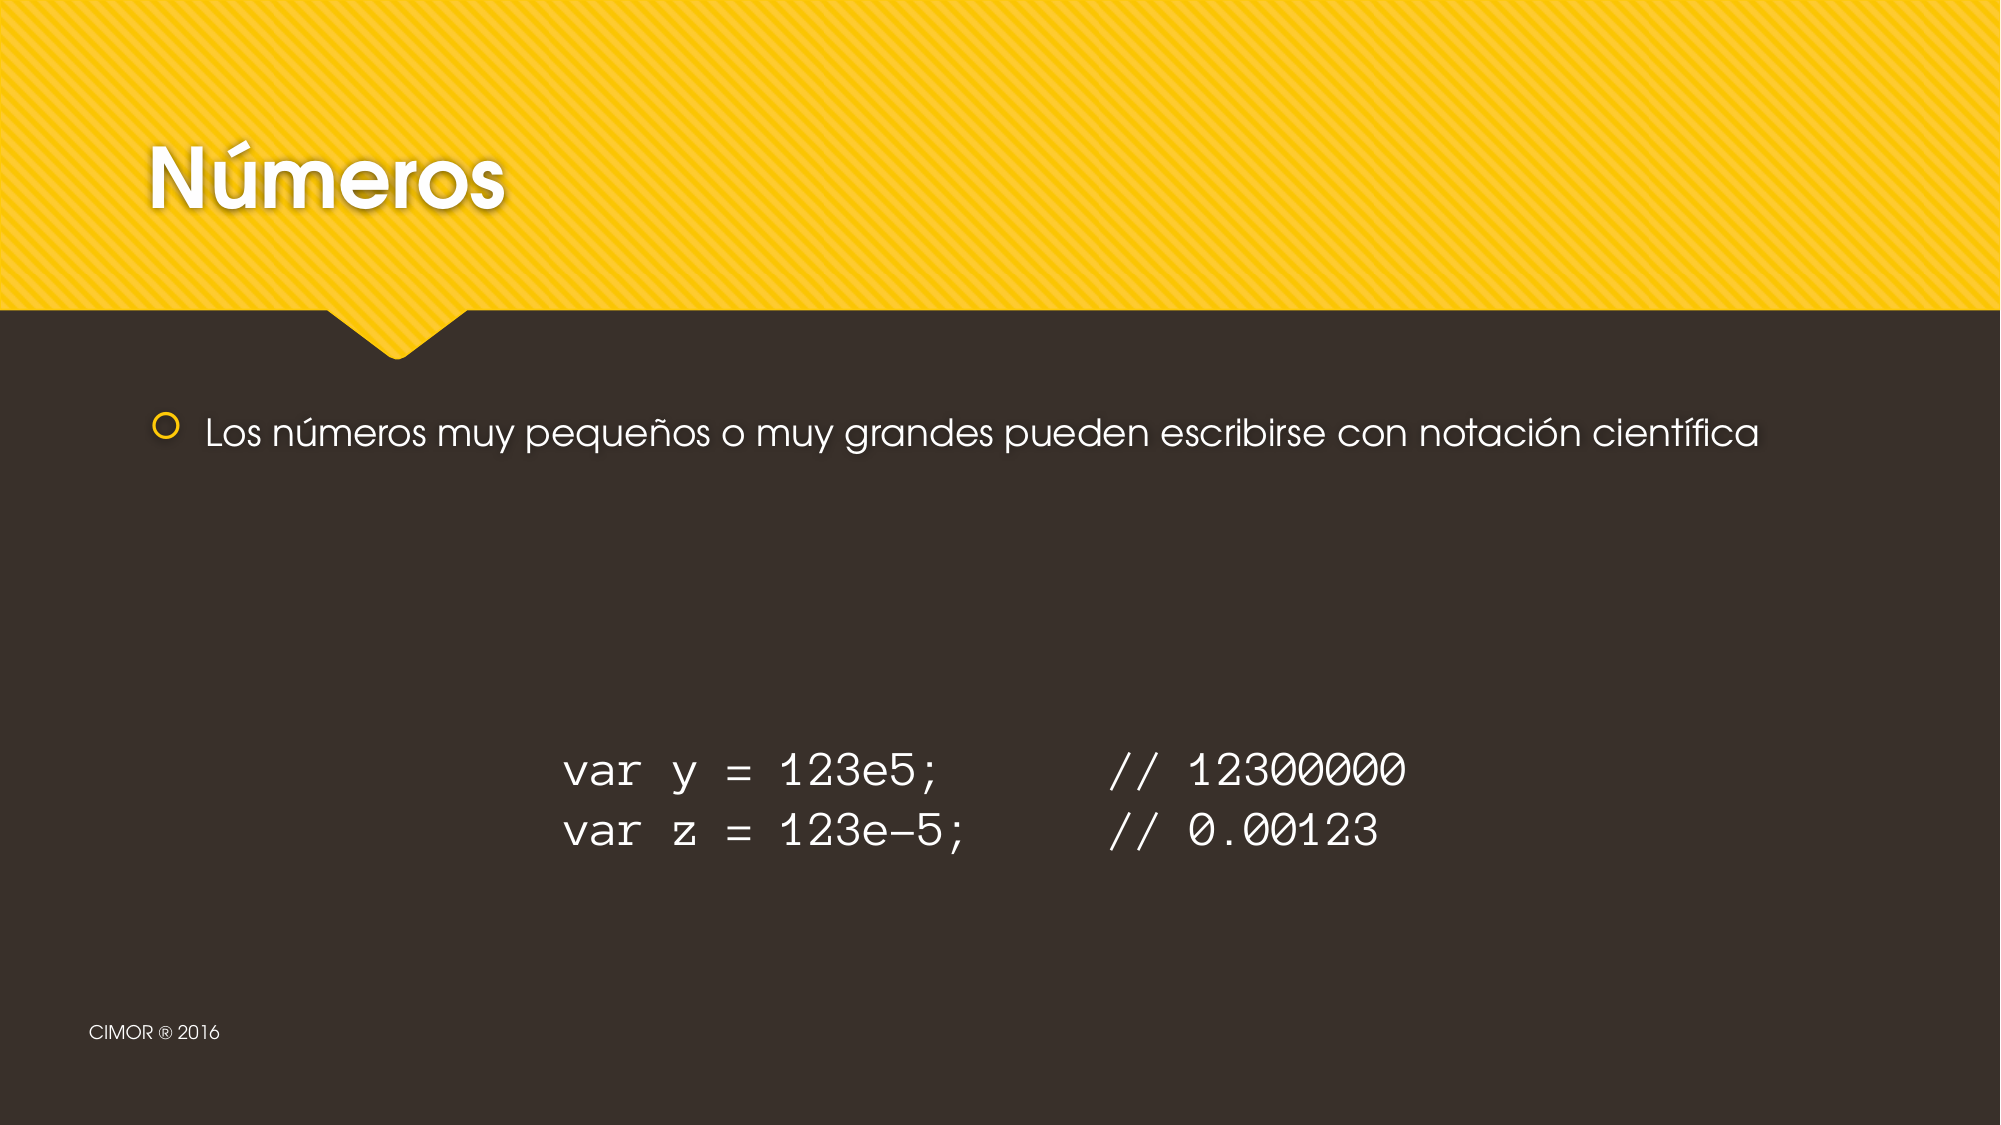

# Números
Los números muy pequeños o muy grandes pueden escribirse con notación científica

var y = 123e5;      // 12300000
var z = 123e-5;     // 0.00123
CIMOR ® 2016